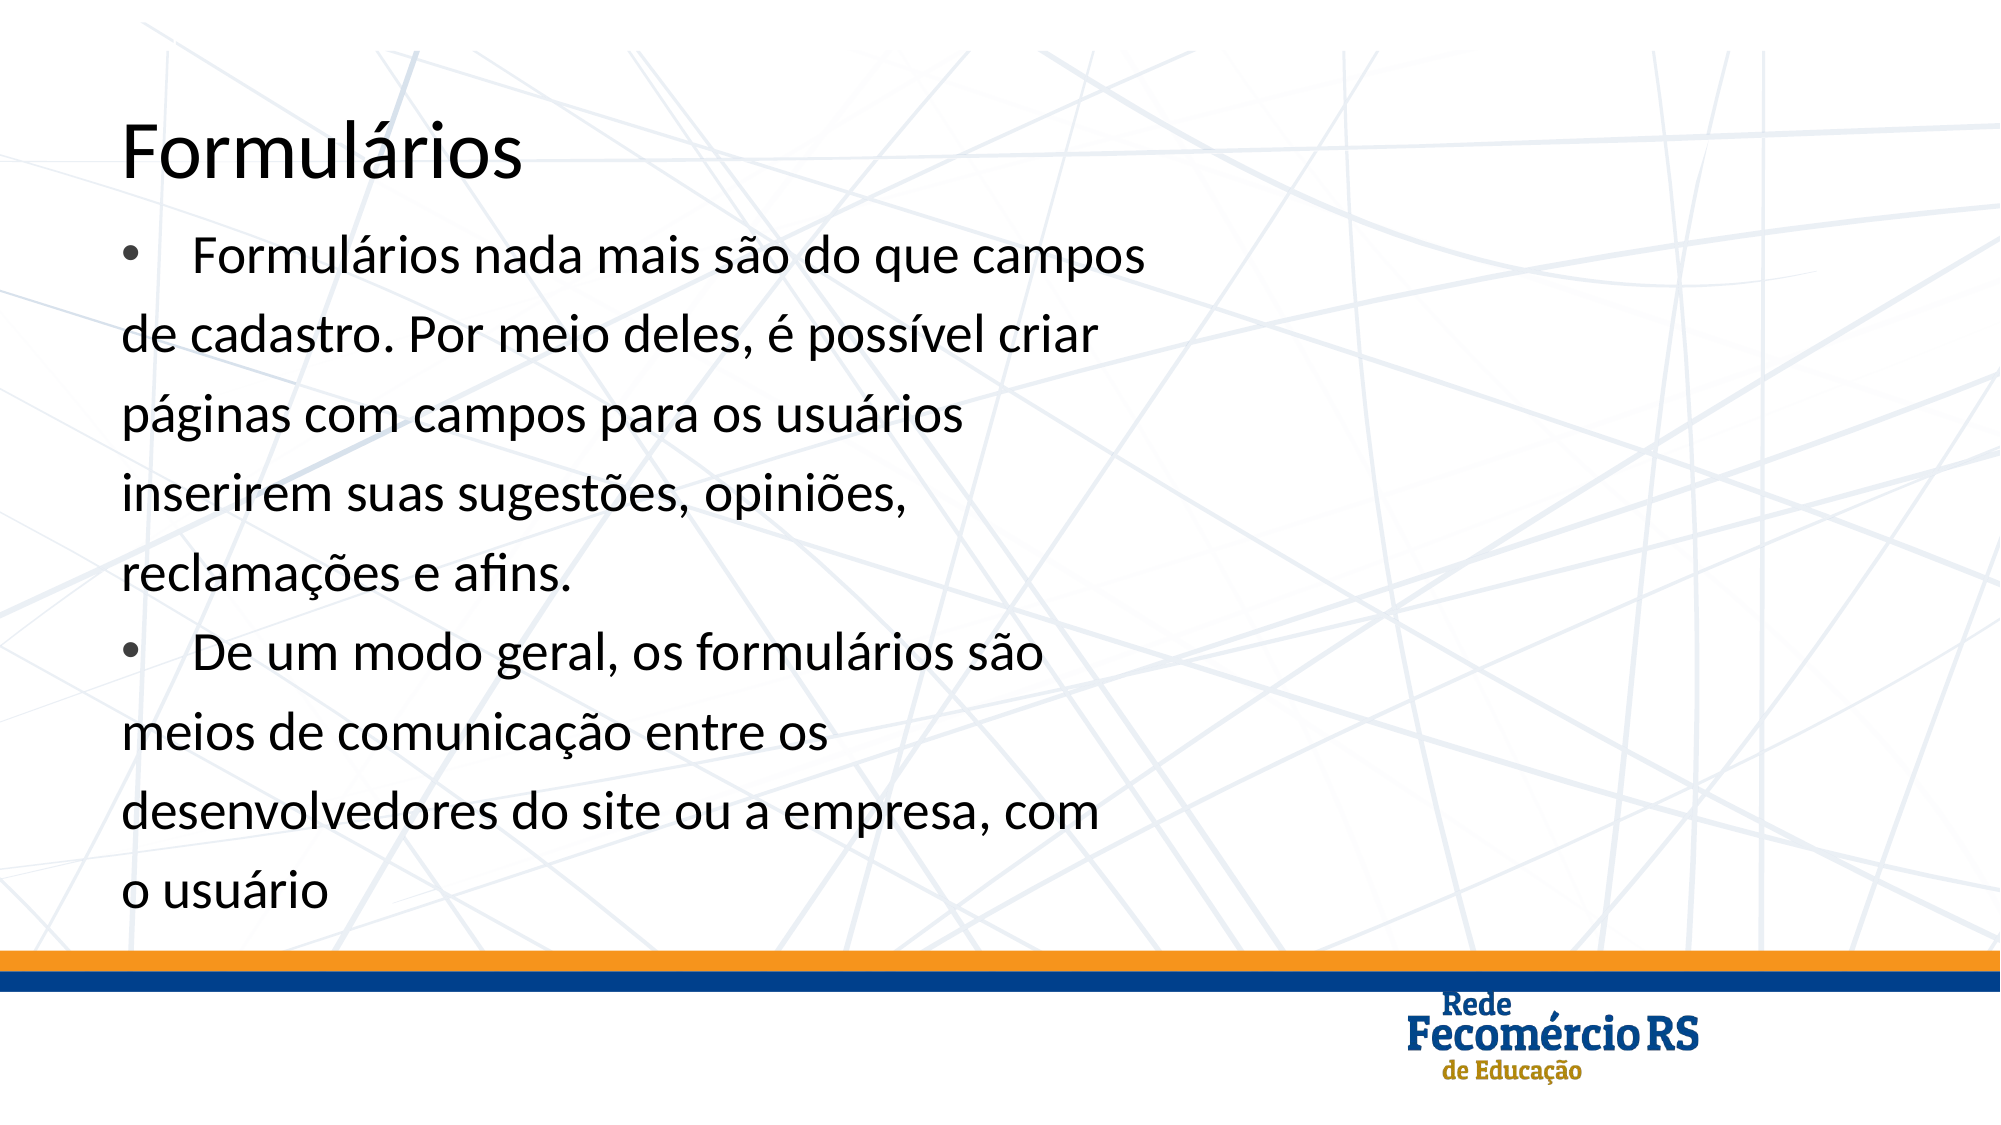

# Formulários
Formulários nada mais são do que campos
de cadastro. Por meio deles, é possível criar
páginas com campos para os usuários
inserirem suas sugestões, opiniões,
reclamações e afins.
De um modo geral, os formulários são
meios de comunicação entre os
desenvolvedores do site ou a empresa, com
o usuário